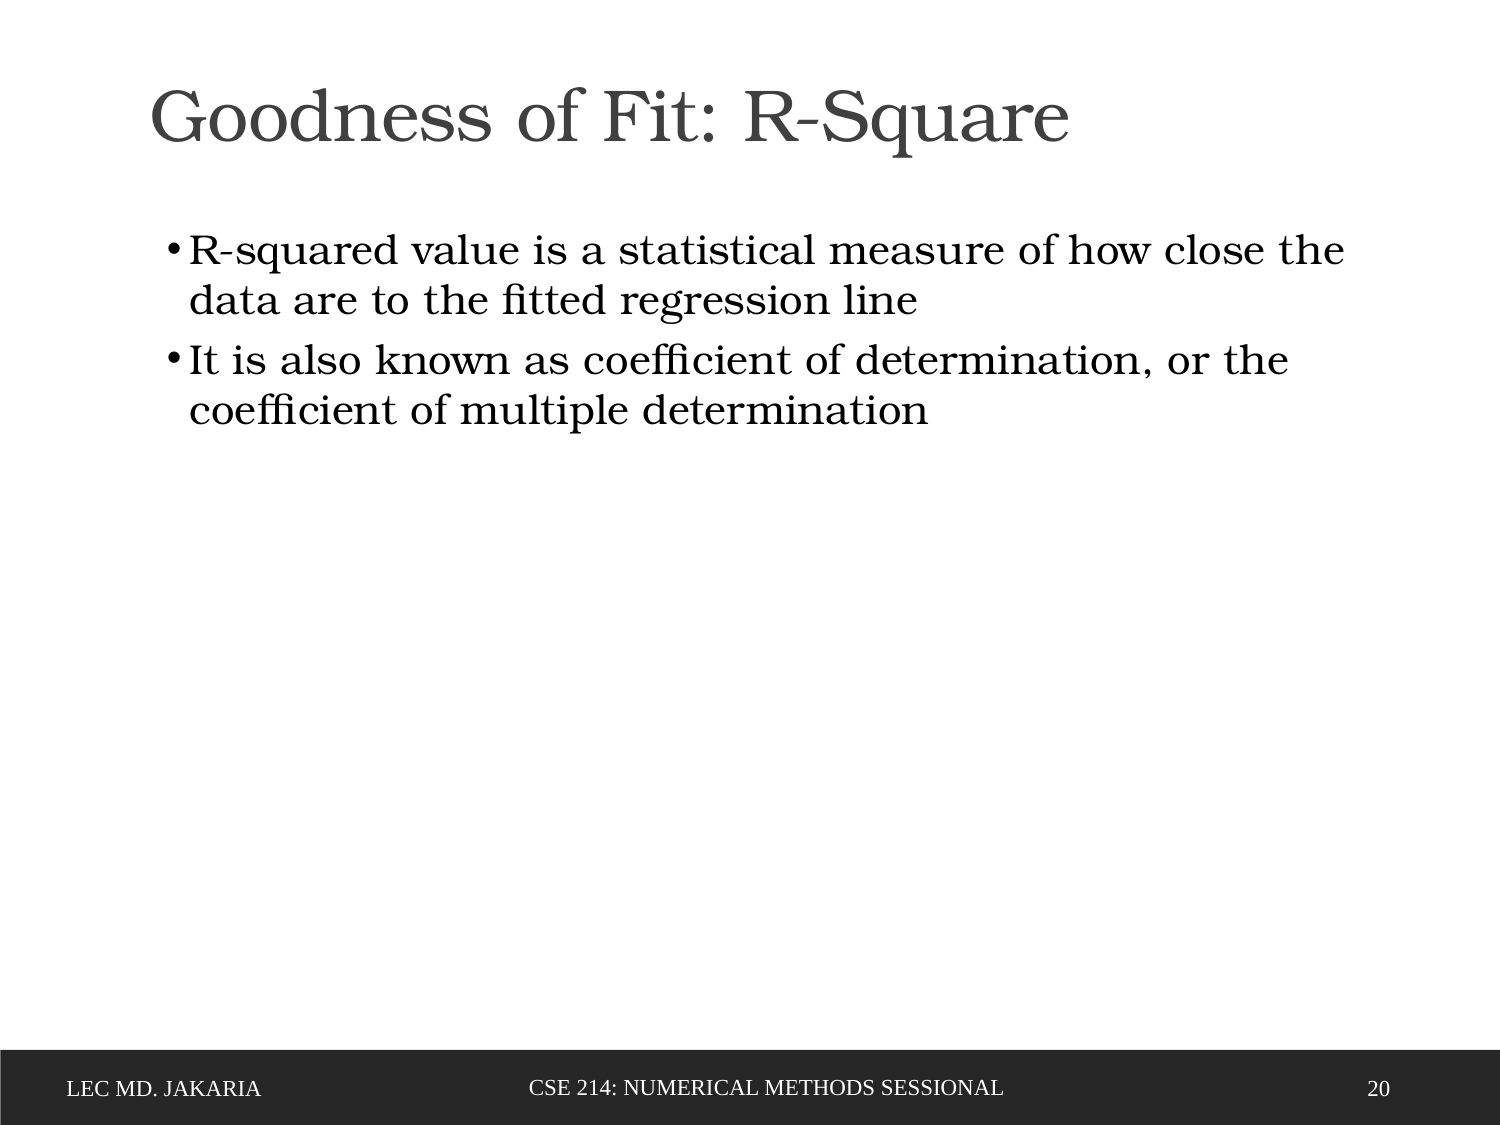

Goodness of Fit: R-Square
R-squared value is a statistical measure of how close the data are to the fitted regression line
It is also known as coefficient of determination, or the coefficient of multiple determination

CSE 214: Numerical Methods Sessional
Lec MD. Jakaria
20